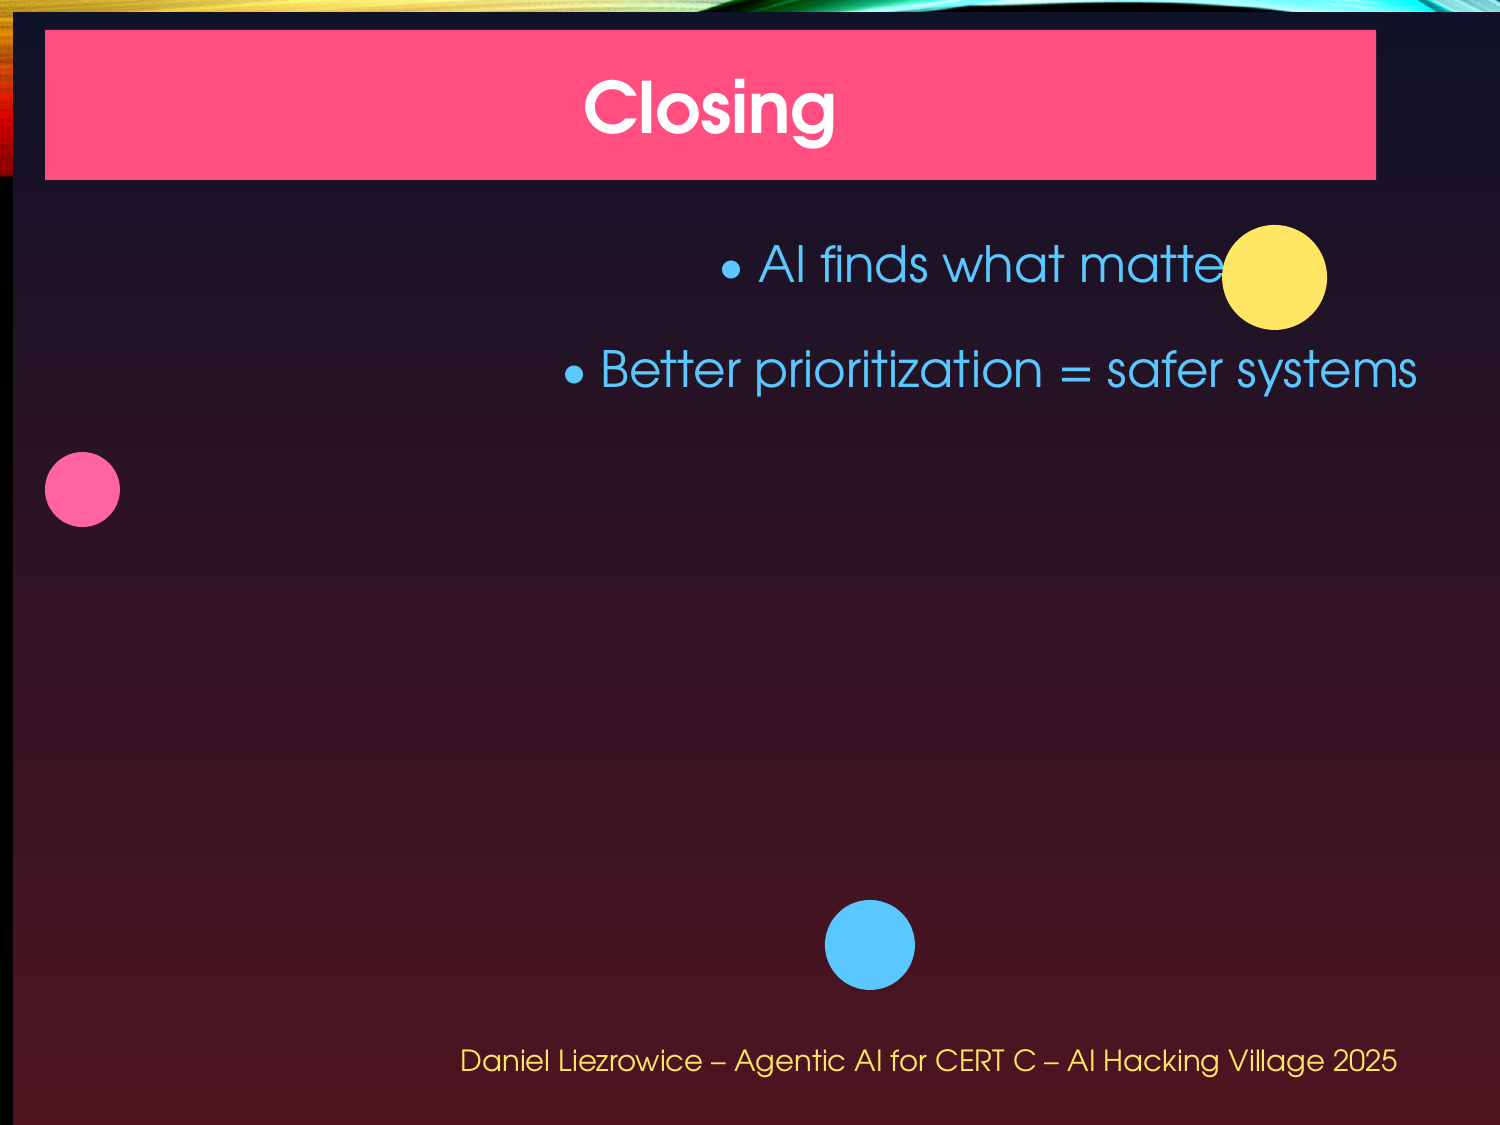

Closing
• AI finds what matters

• Better prioritization = safer systems

Daniel Liezrowice – Agentic AI for CERT C – AI Hacking Village 2025